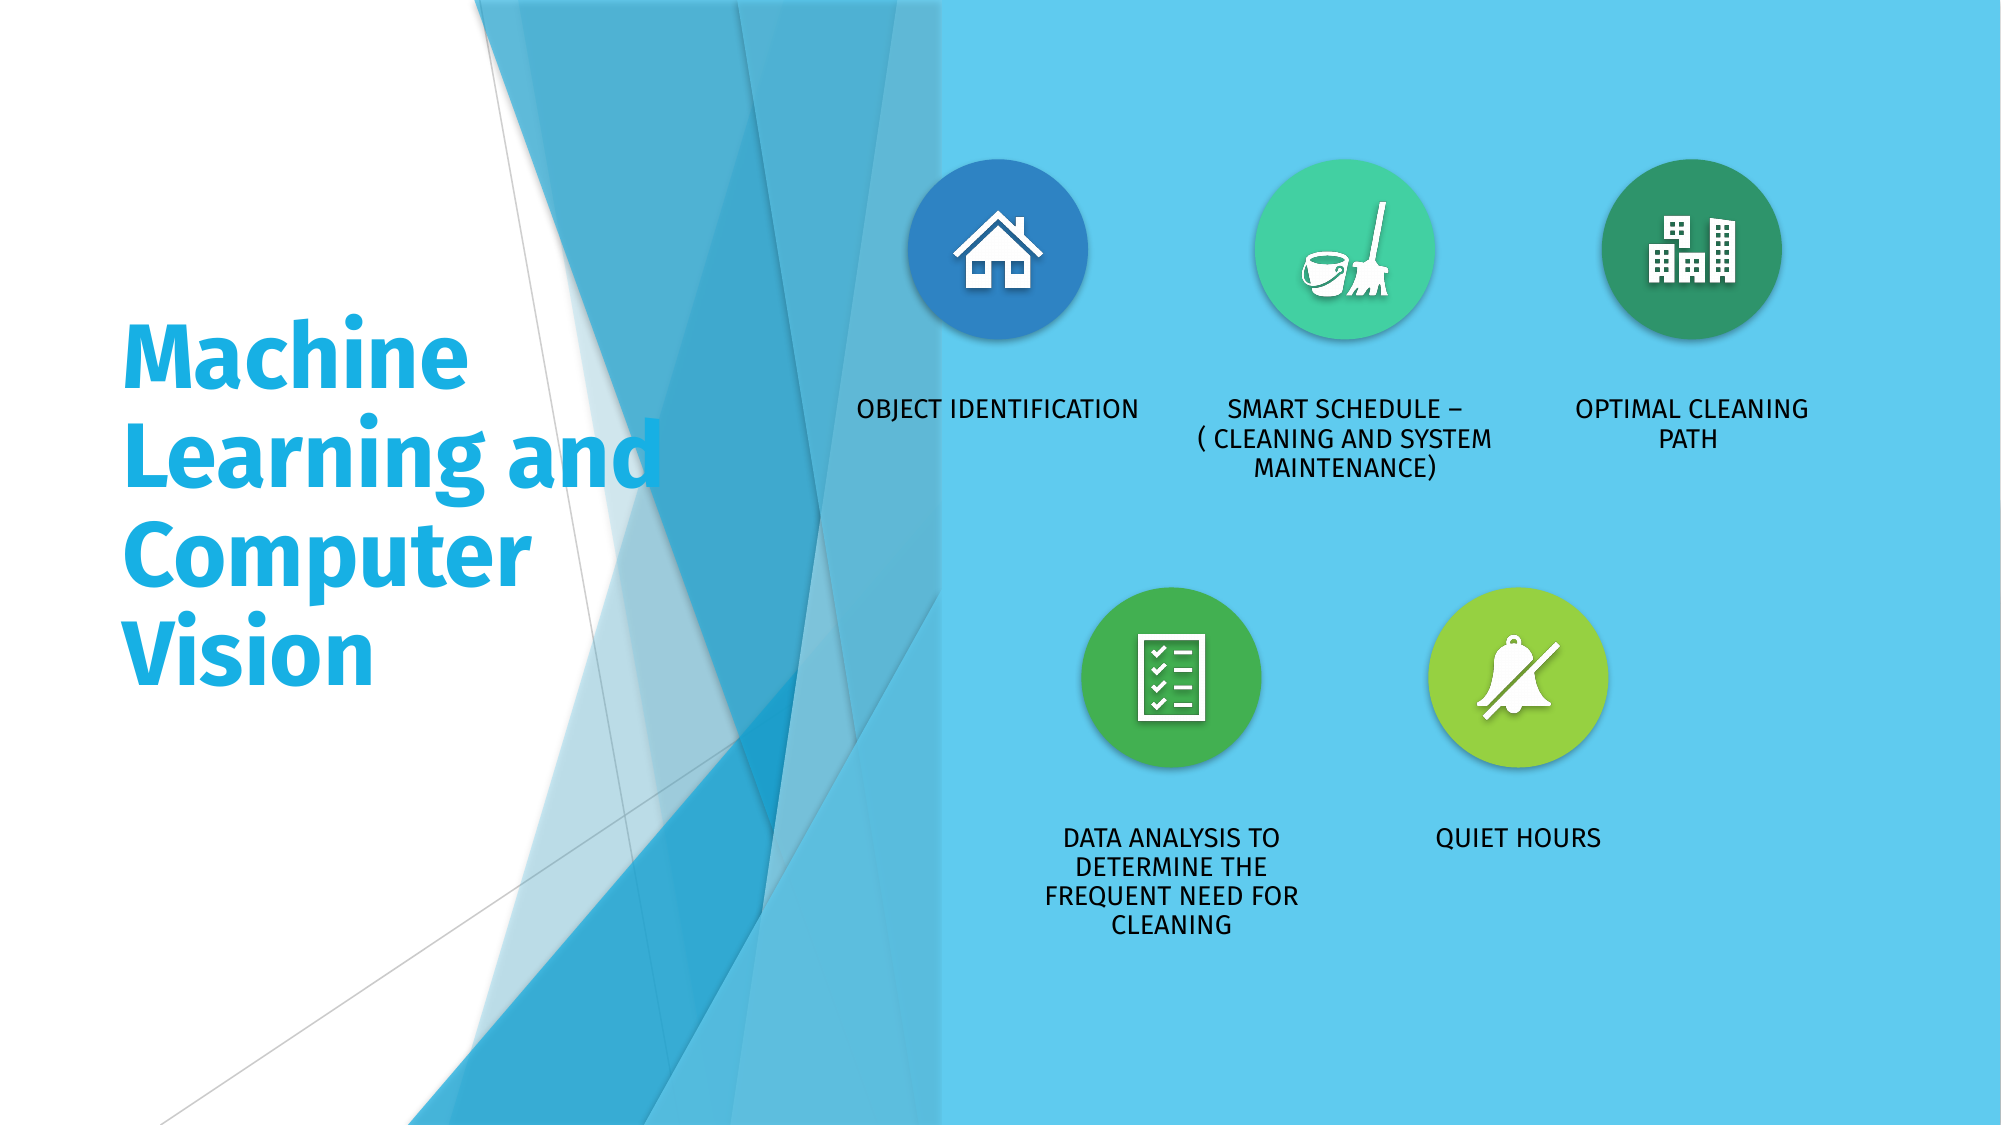

Object Identification
Smart Schedule – ( Cleaning and System Maintenance)
Optimal cleaning path
Data analysis to determine the frequent need for cleaning
Quiet Hours
# Machine Learning and Computer Vision